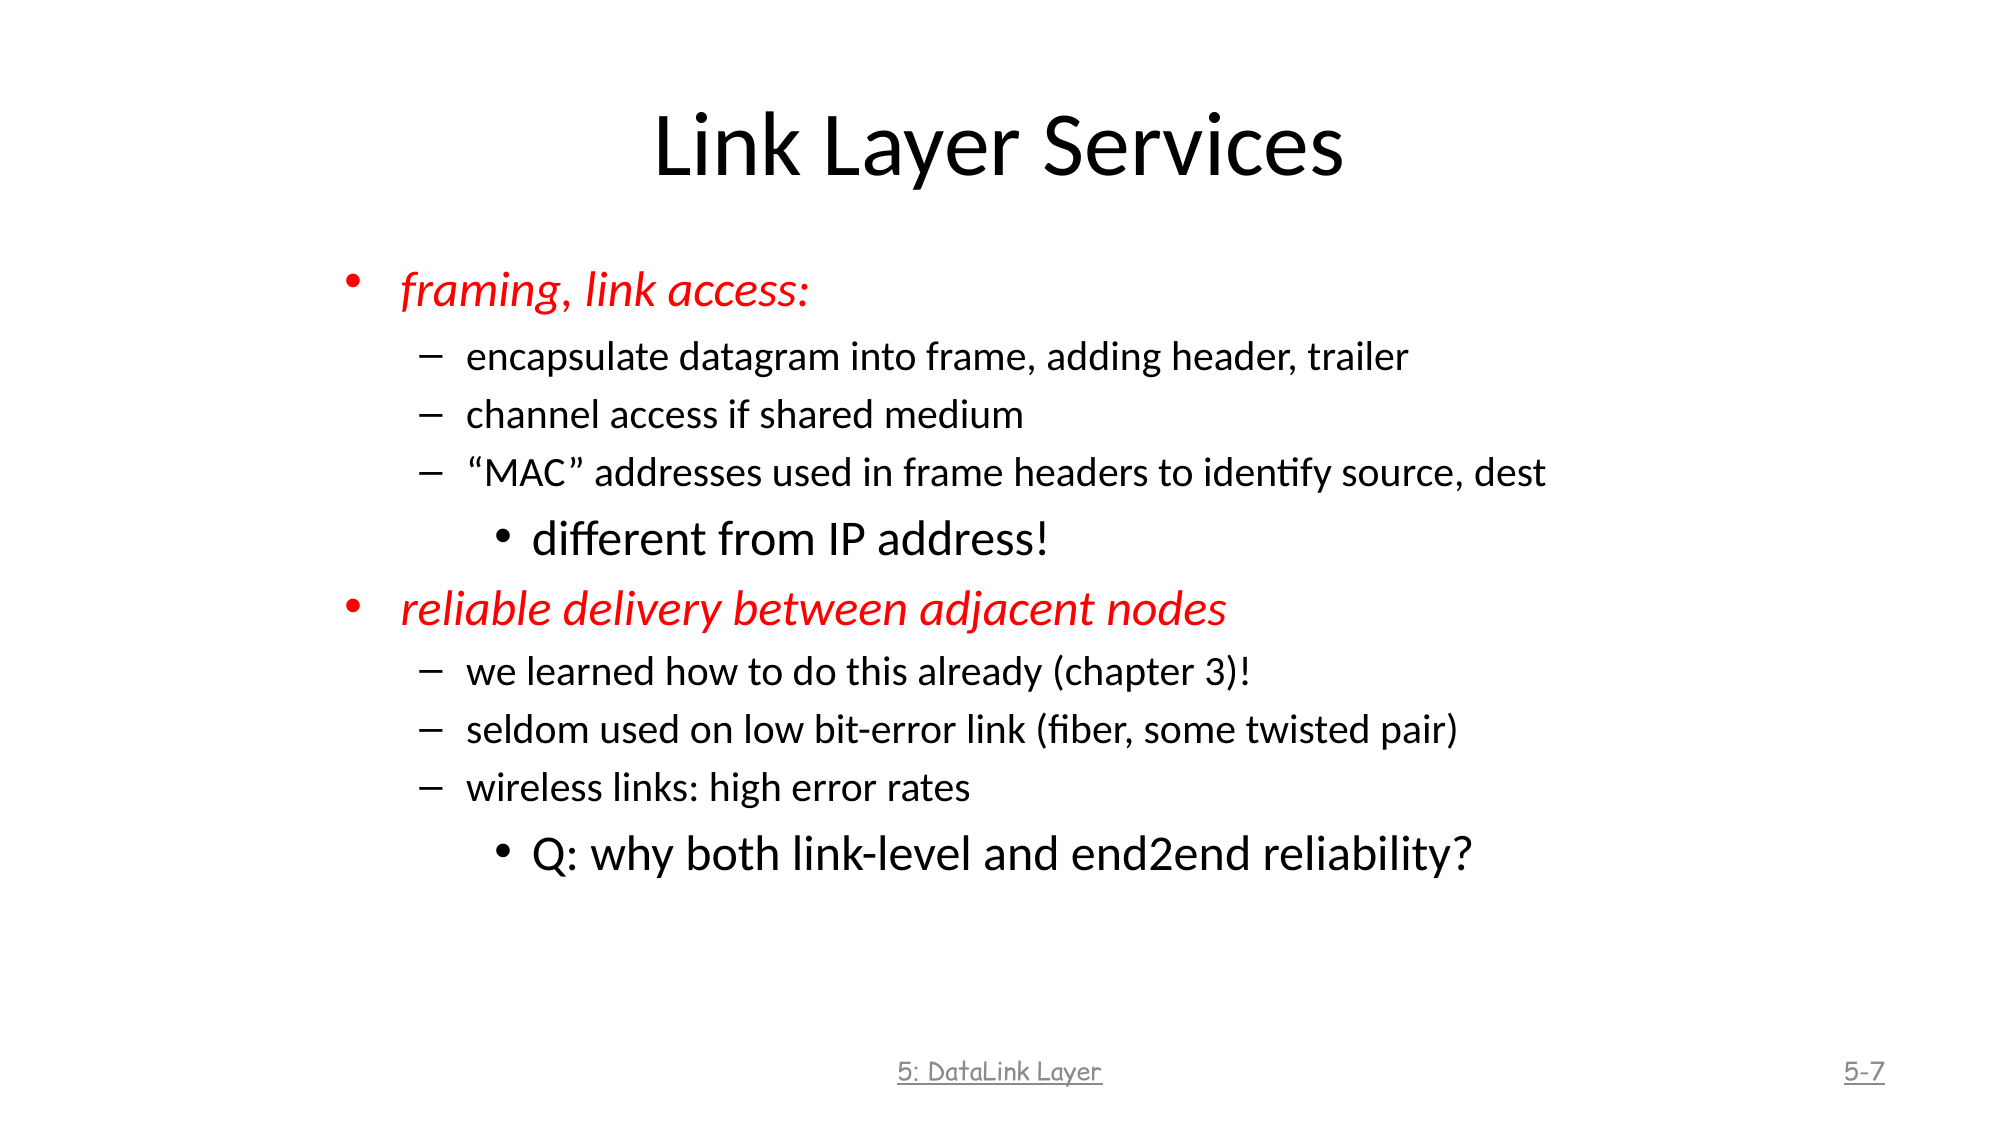

# Link Layer Services
framing, link access:
encapsulate datagram into frame, adding header, trailer
channel access if shared medium
“MAC” addresses used in frame headers to identify source, dest
different from IP address!
reliable delivery between adjacent nodes
we learned how to do this already (chapter 3)!
seldom used on low bit-error link (fiber, some twisted pair)
wireless links: high error rates
Q: why both link-level and end2end reliability?
5: DataLink Layer
5-7